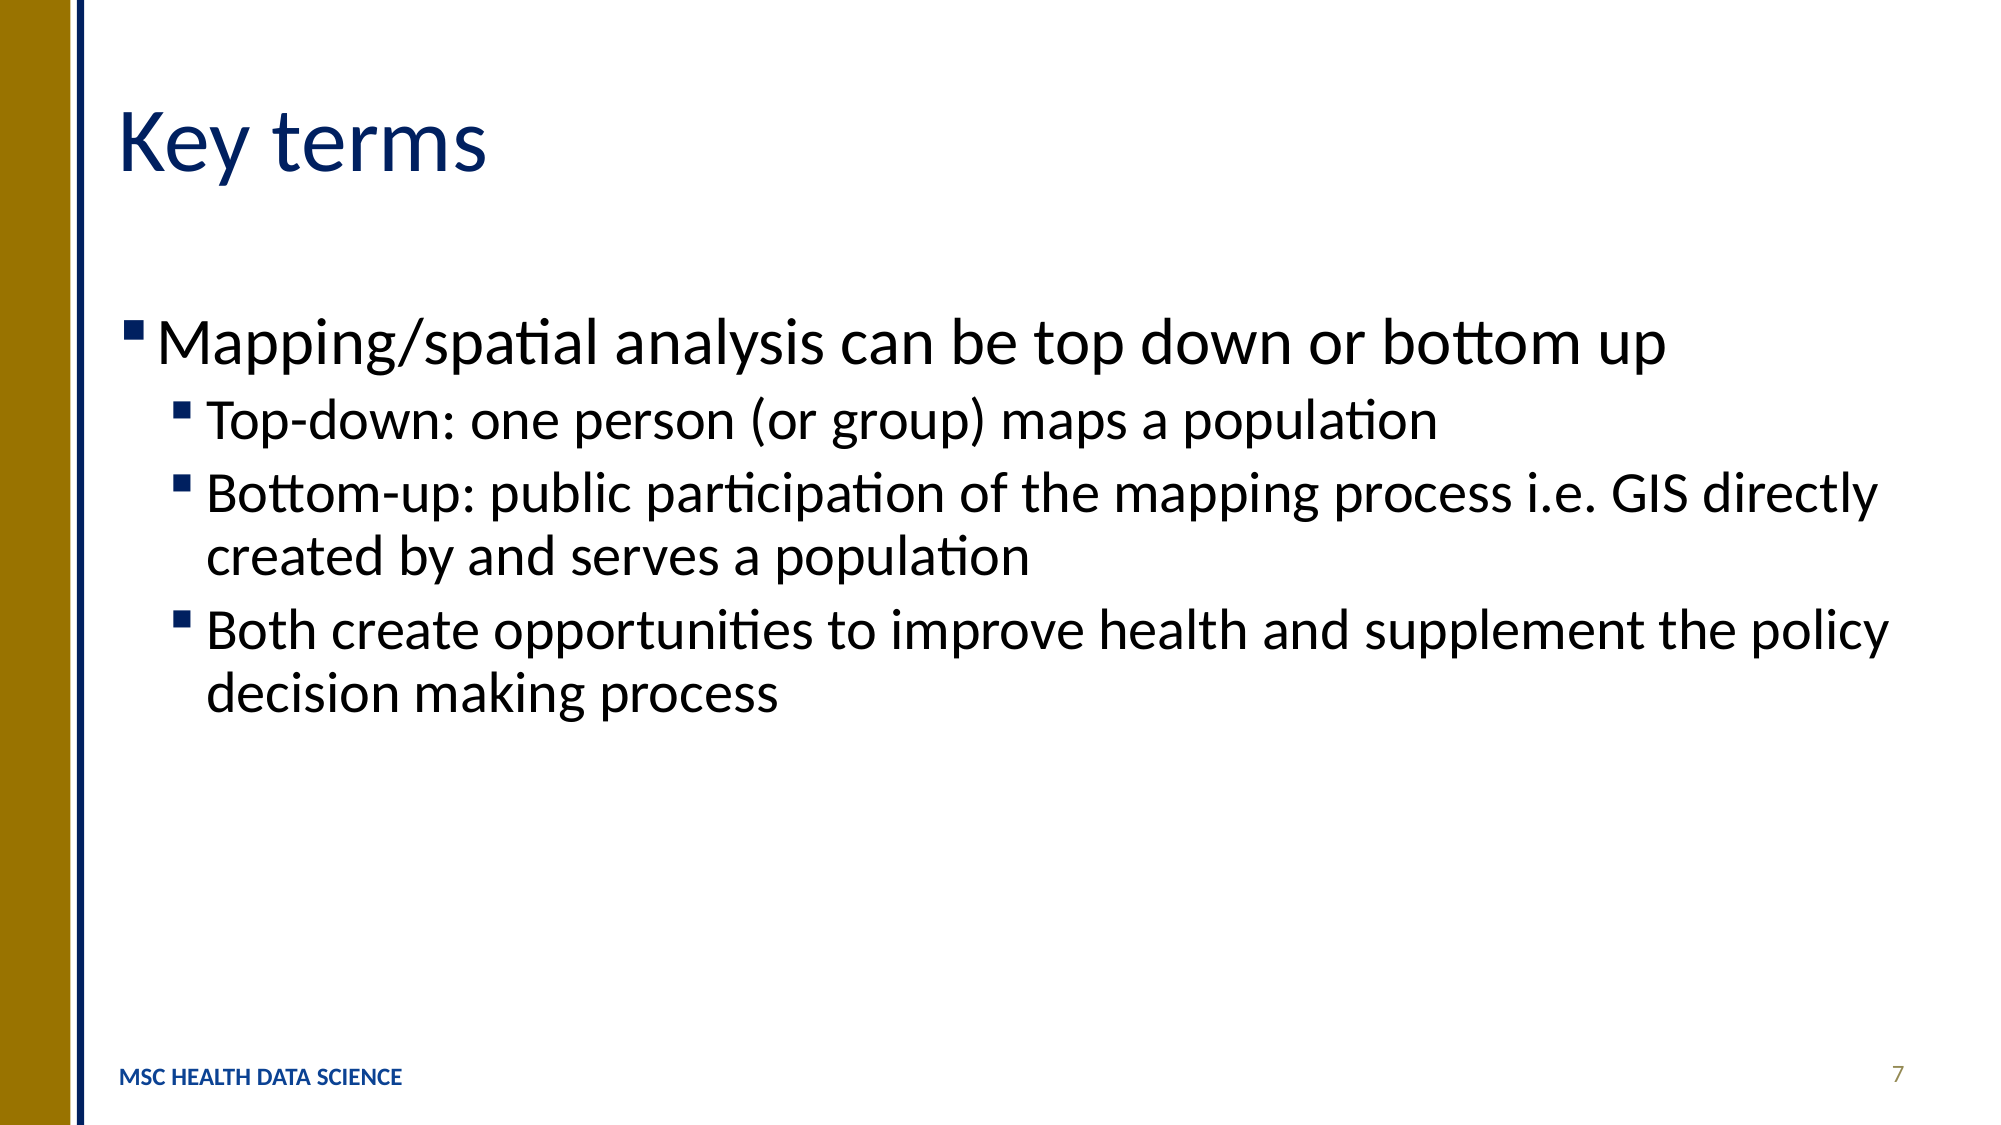

# Key terms
Mapping/spatial analysis can be top down or bottom up
Top-down: one person (or group) maps a population
Bottom-up: public participation of the mapping process i.e. GIS directly created by and serves a population
Both create opportunities to improve health and supplement the policy decision making process
7
MSC HEALTH DATA SCIENCE